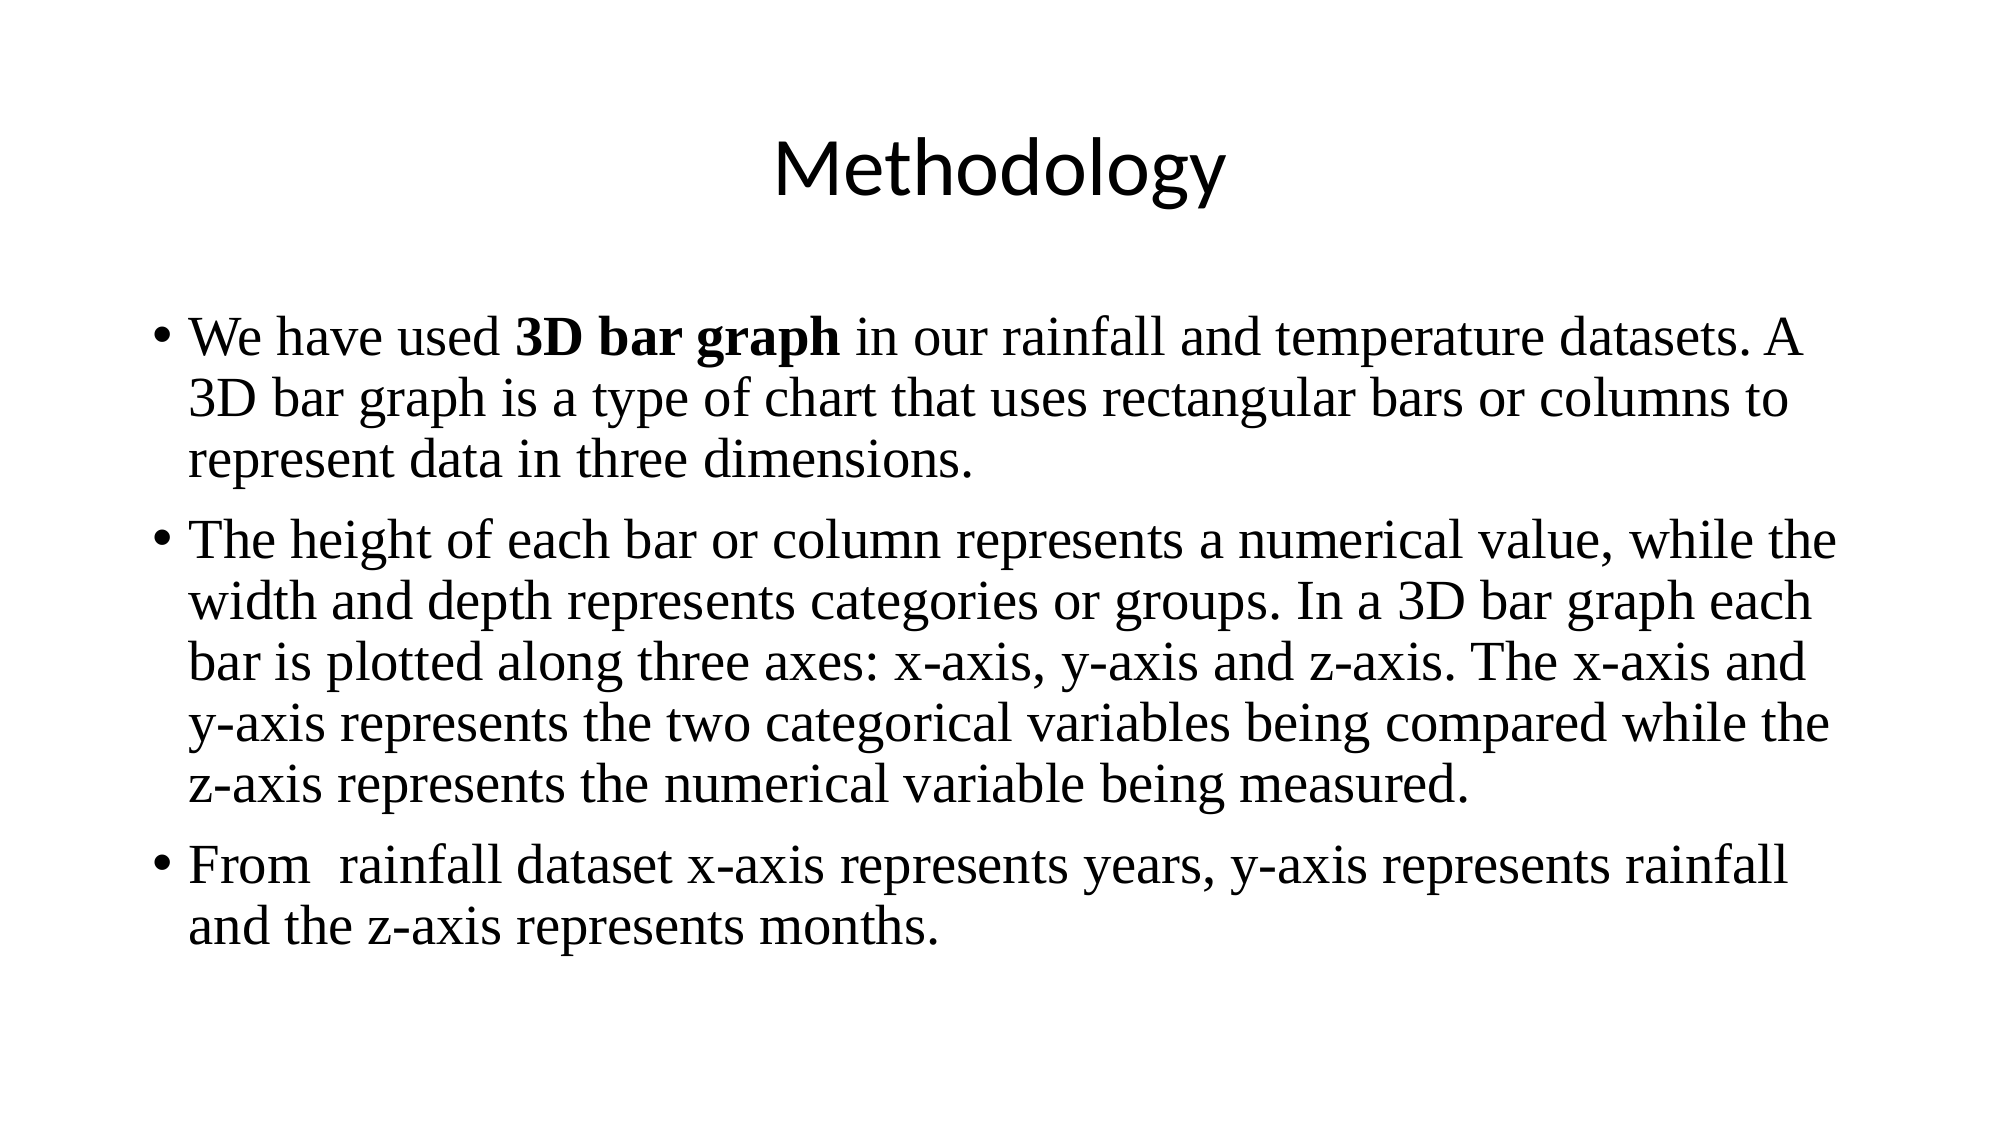

# Methodology
We have used 3D bar graph in our rainfall and temperature datasets. A 3D bar graph is a type of chart that uses rectangular bars or columns to represent data in three dimensions.
The height of each bar or column represents a numerical value, while the width and depth represents categories or groups. In a 3D bar graph each bar is plotted along three axes: x-axis, y-axis and z-axis. The x-axis and y-axis represents the two categorical variables being compared while the z-axis represents the numerical variable being measured.
From  rainfall dataset x-axis represents years, y-axis represents rainfall and the z-axis represents months.